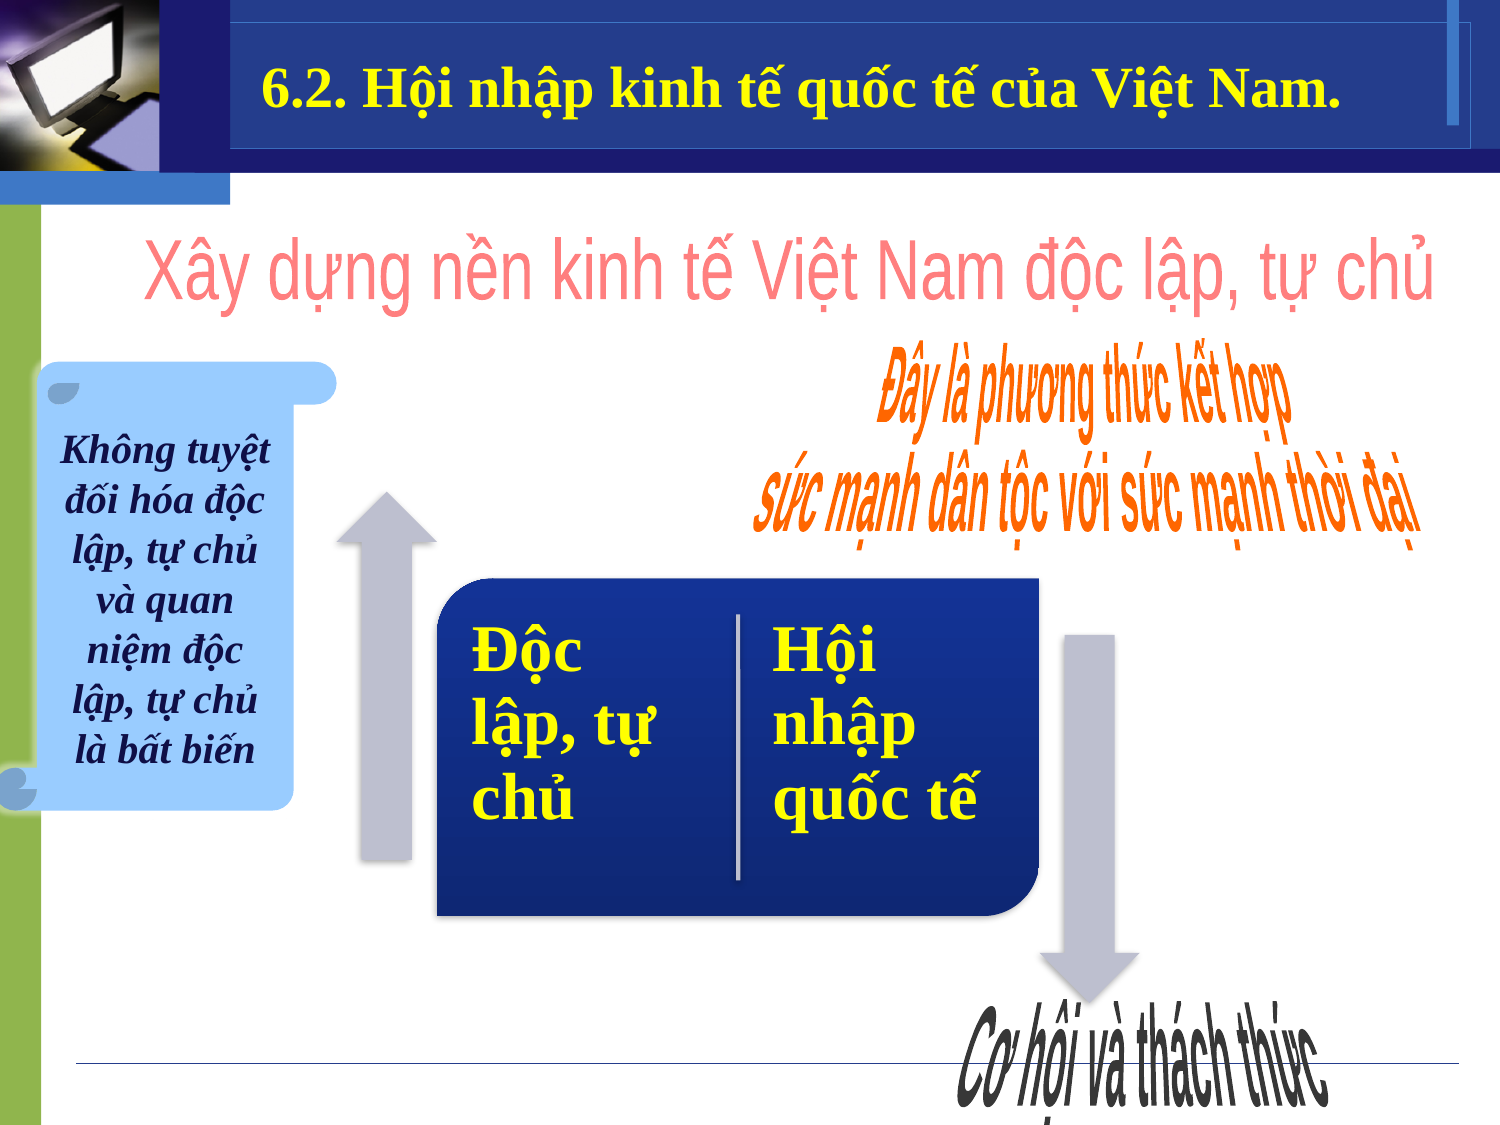

# 6.2. Hội nhập kinh tế quốc tế của Việt Nam.
Xây dựng nền kinh tế Việt Nam độc lập, tự chủ
Đây là phương thức kết hợp
sức mạnh dân tộc với sức mạnh thời đại
Không tuyệt đối hóa độc lập, tự chủ và quan niệm độc lập, tự chủ là bất biến
Độc lập, tự chủ
Hội nhập quốc tế
Cơ hội và thách thức